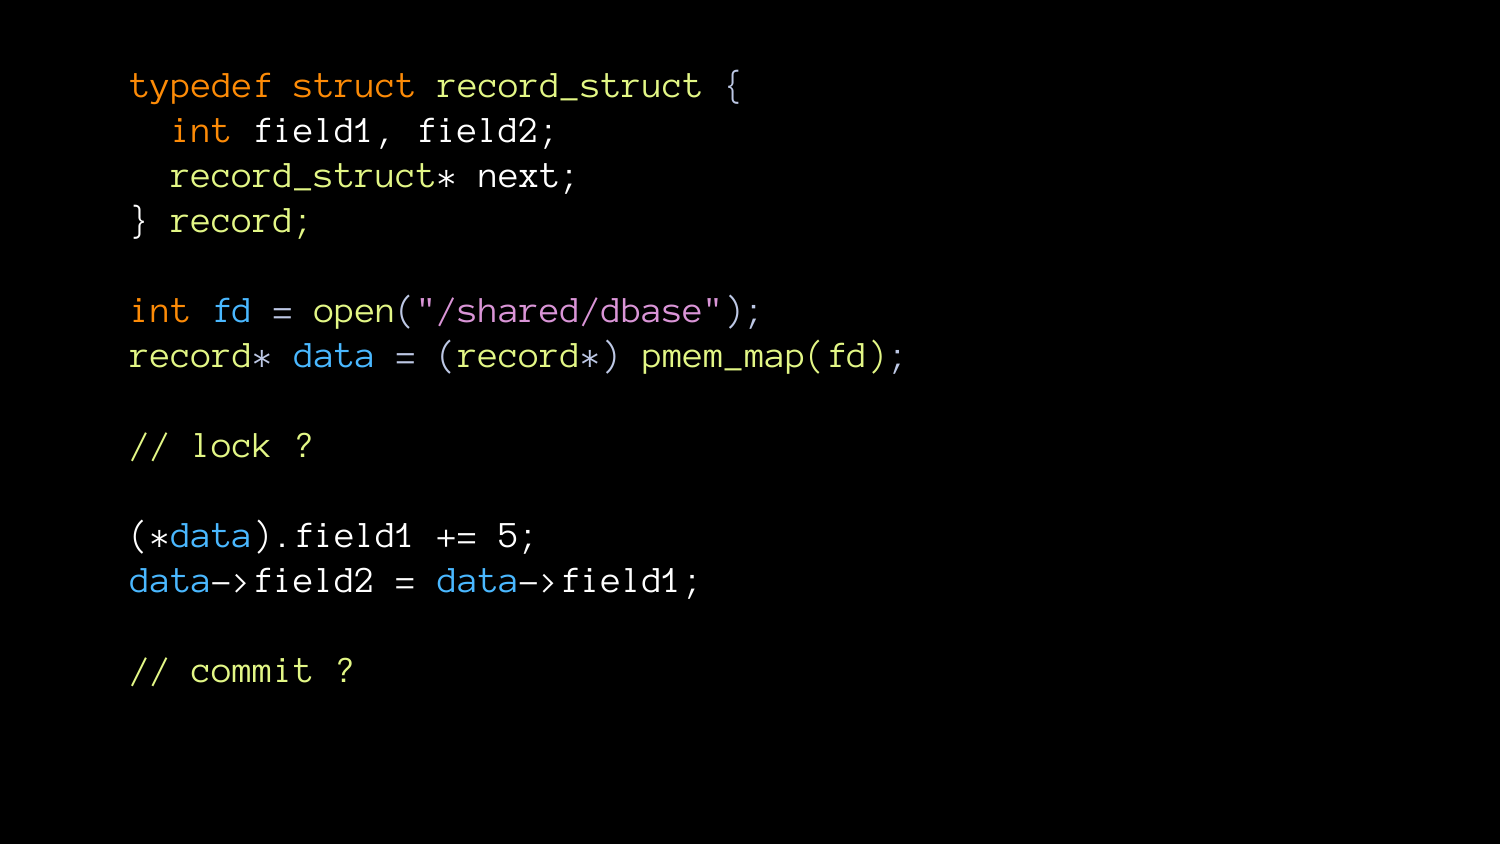

typedef struct record_struct {
  int field1, field2;
  record_struct* next;
} record;
int fd = open("/shared/dbase");
record* data = (record*) pmem_map(fd);

// lock ?

(*data).field1 += 5;
data->field2 = data->field1;
// commit ?